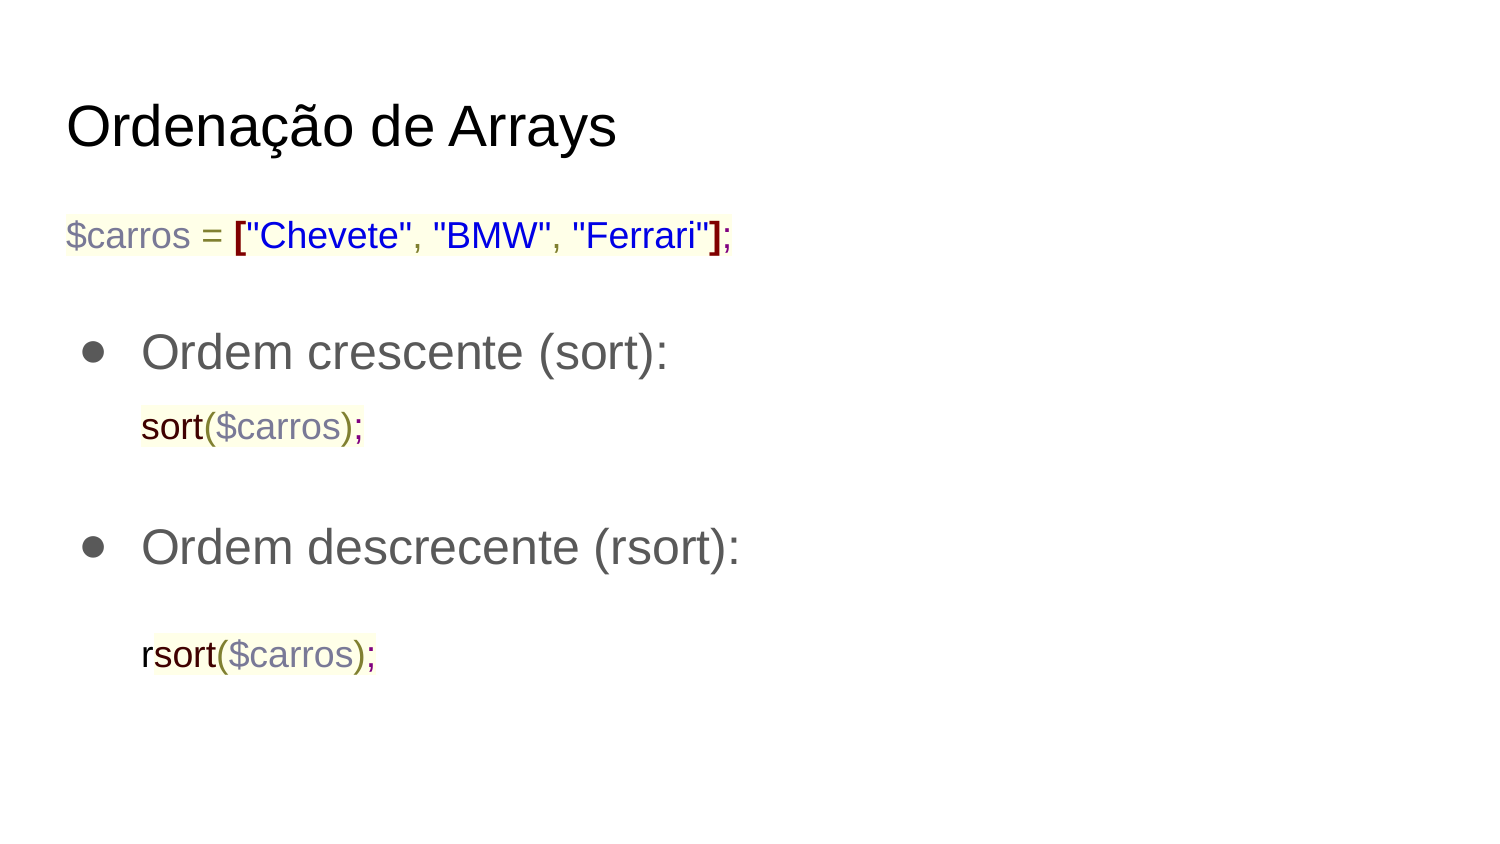

# Ordenação de Arrays
$carros = ["Chevete", "BMW", "Ferrari"];
Ordem crescente (sort):
sort($carros);
Ordem descrecente (rsort):
rsort($carros);